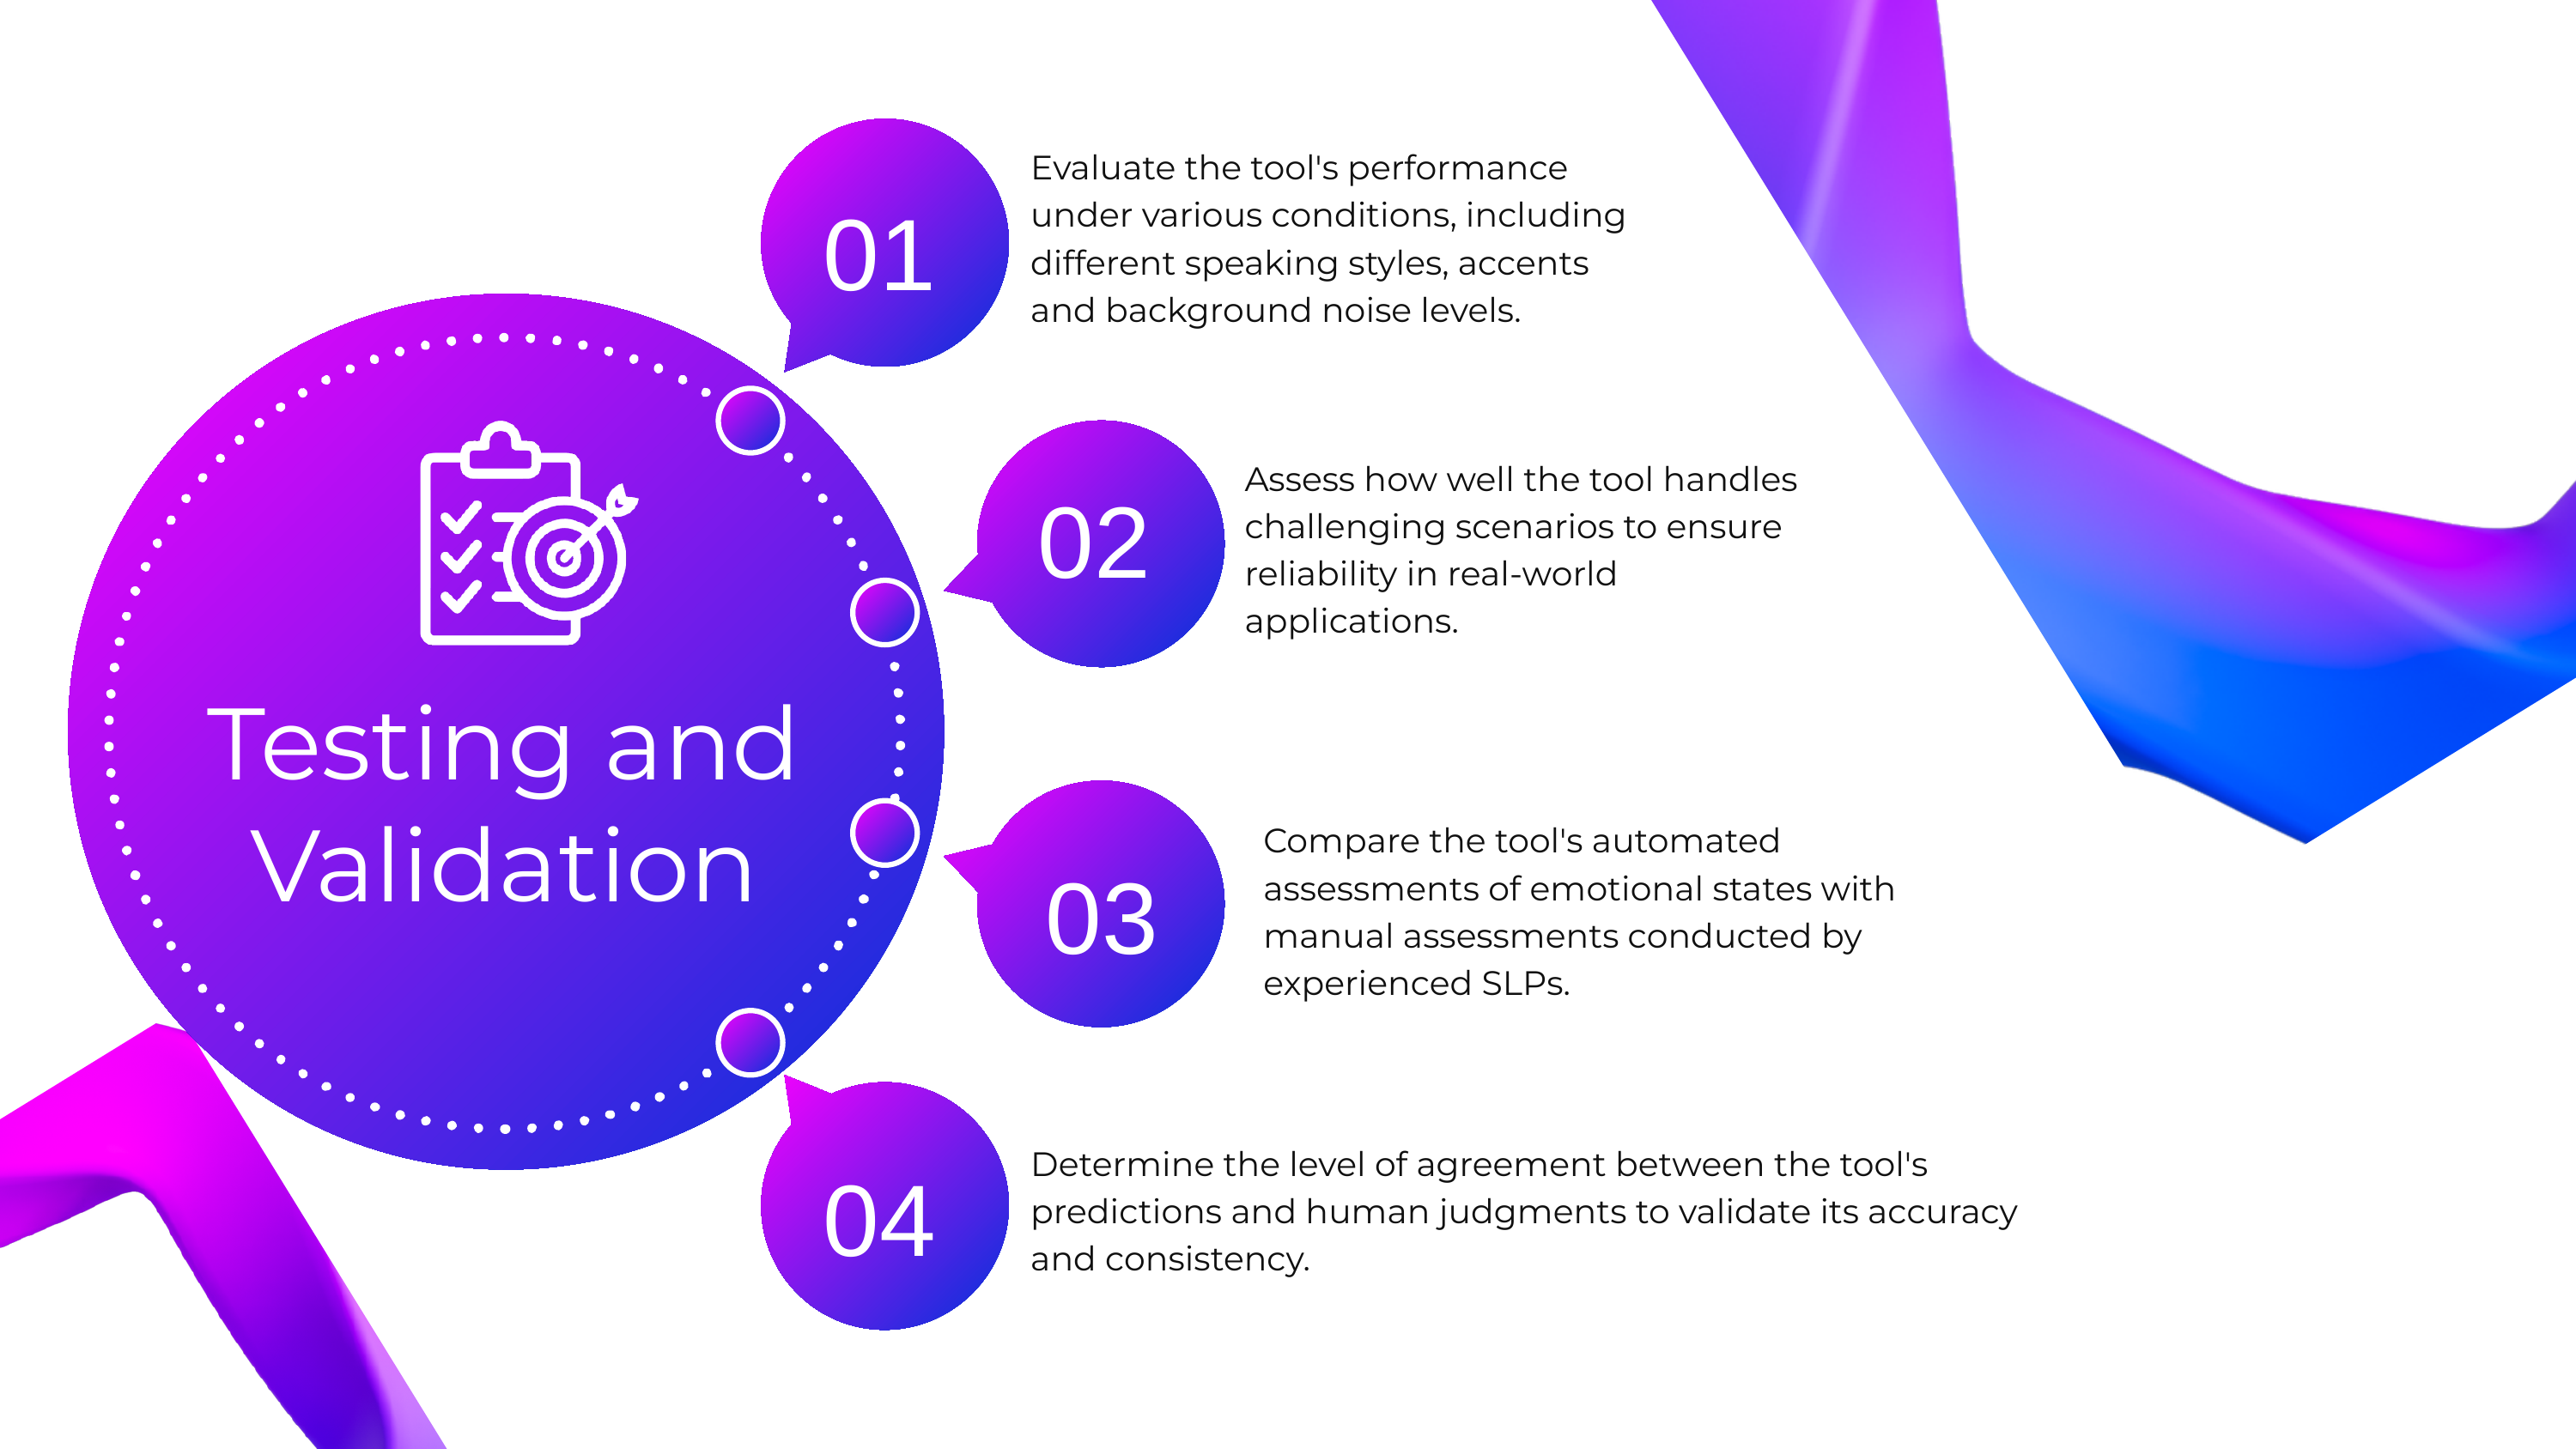

Evaluate the tool's performance under various conditions, including different speaking styles, accents and background noise levels.
01

Assess how well the tool handles challenging scenarios to ensure reliability in real-world applications.
02
02

Testing and Validation

Compare the tool's automated assessments of emotional states with manual assessments conducted by experienced SLPs.
03
03

04
Determine the level of agreement between the tool's predictions and human judgments to validate its accuracy and consistency.